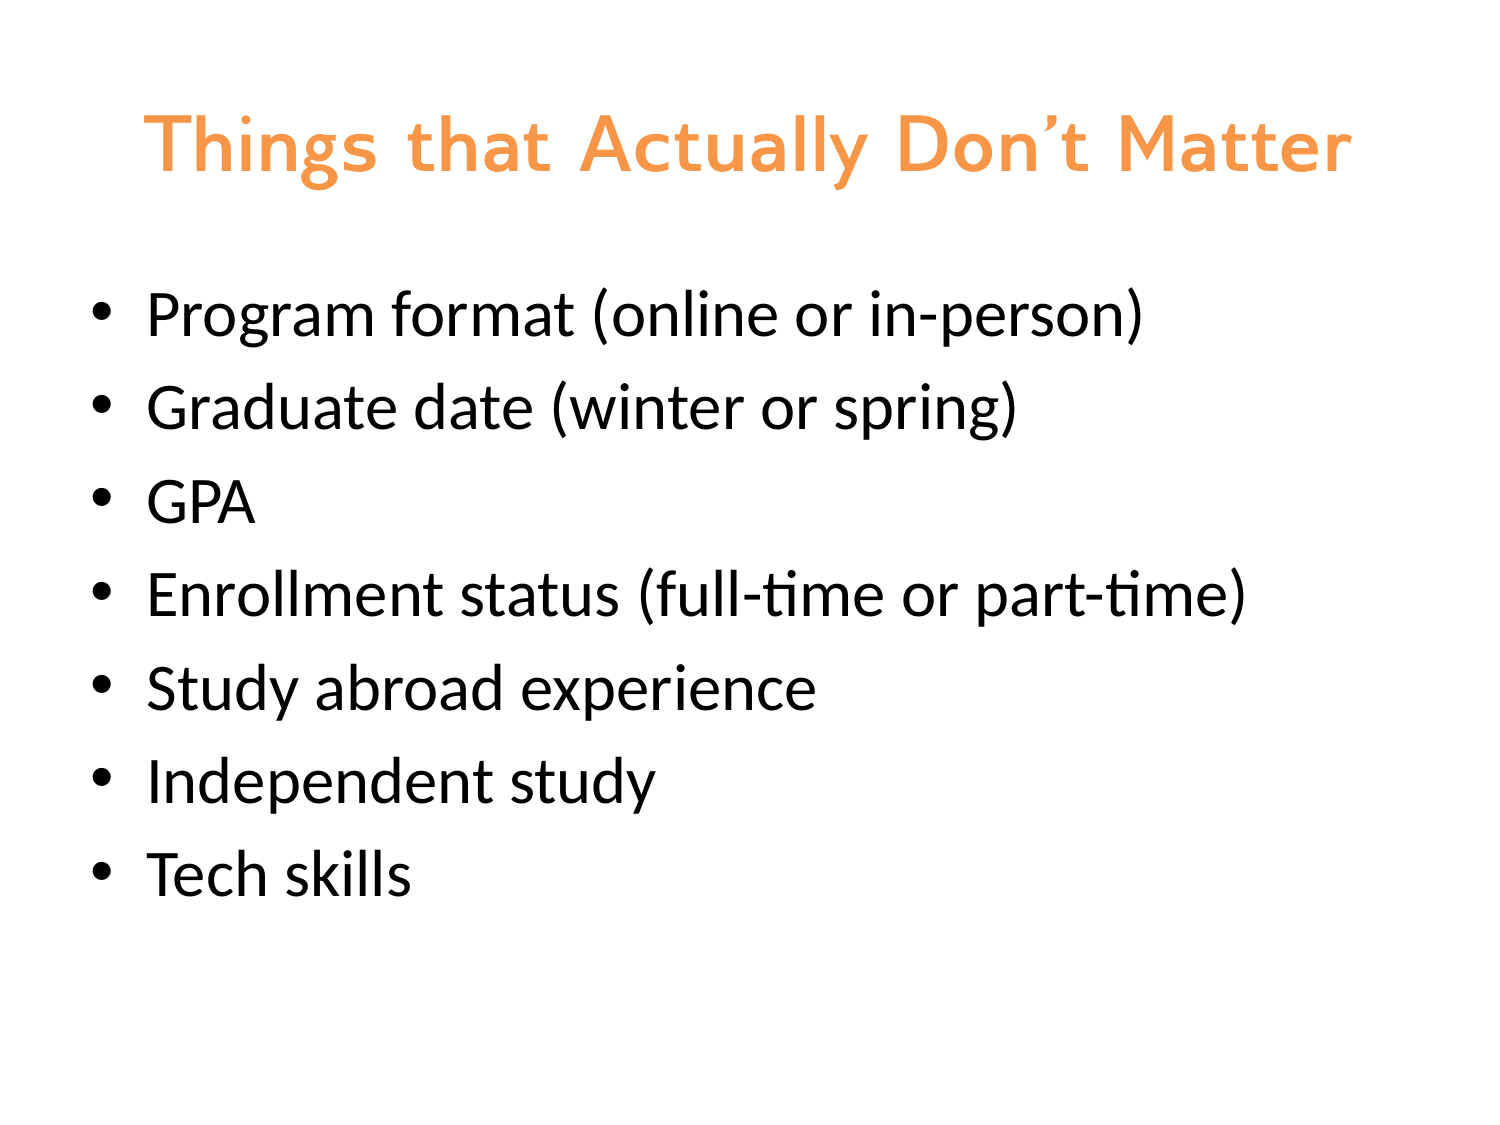

# Things that Actually Don’t Matter
Program format (online or in-person)
Graduate date (winter or spring)
GPA
Enrollment status (full-time or part-time)
Study abroad experience
Independent study
Tech skills